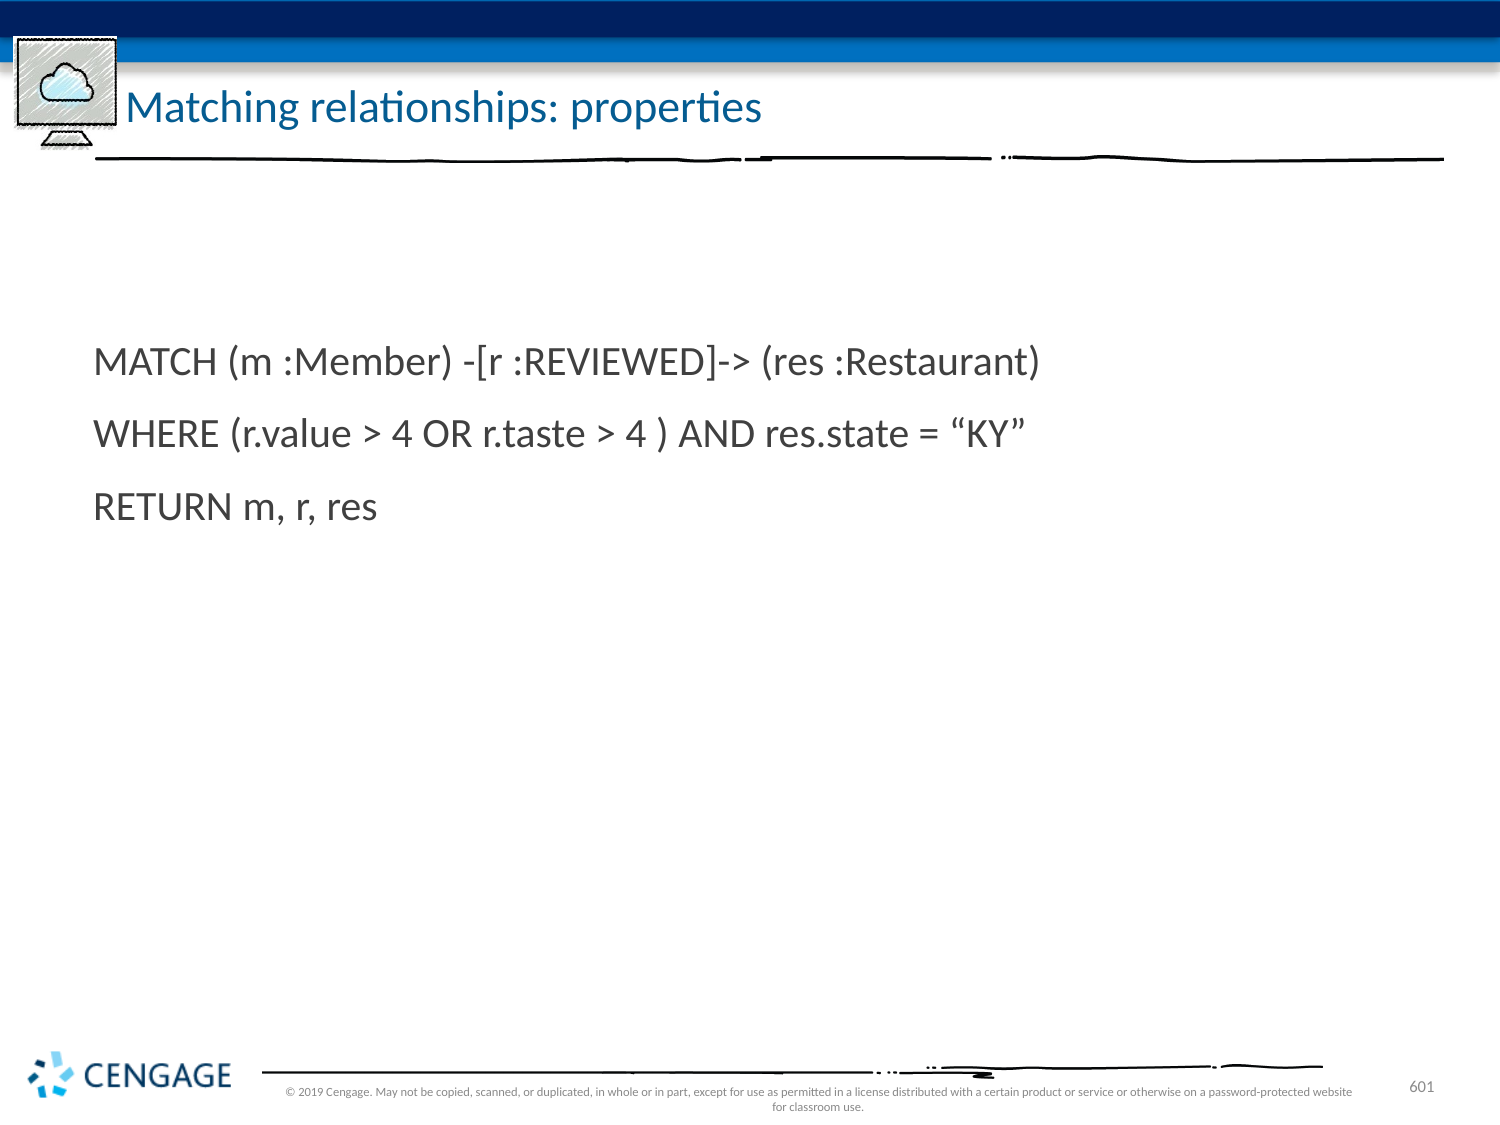

# Matching relationships: properties
MATCH (m :Member) -[r :REVIEWED]-> (res :Restaurant)
WHERE (r.value > 4 OR r.taste > 4 ) AND res.state = “KY”
RETURN m, r, res
© 2019 Cengage. May not be copied, scanned, or duplicated, in whole or in part, except for use as permitted in a license distributed with a certain product or service or otherwise on a password-protected website for classroom use.